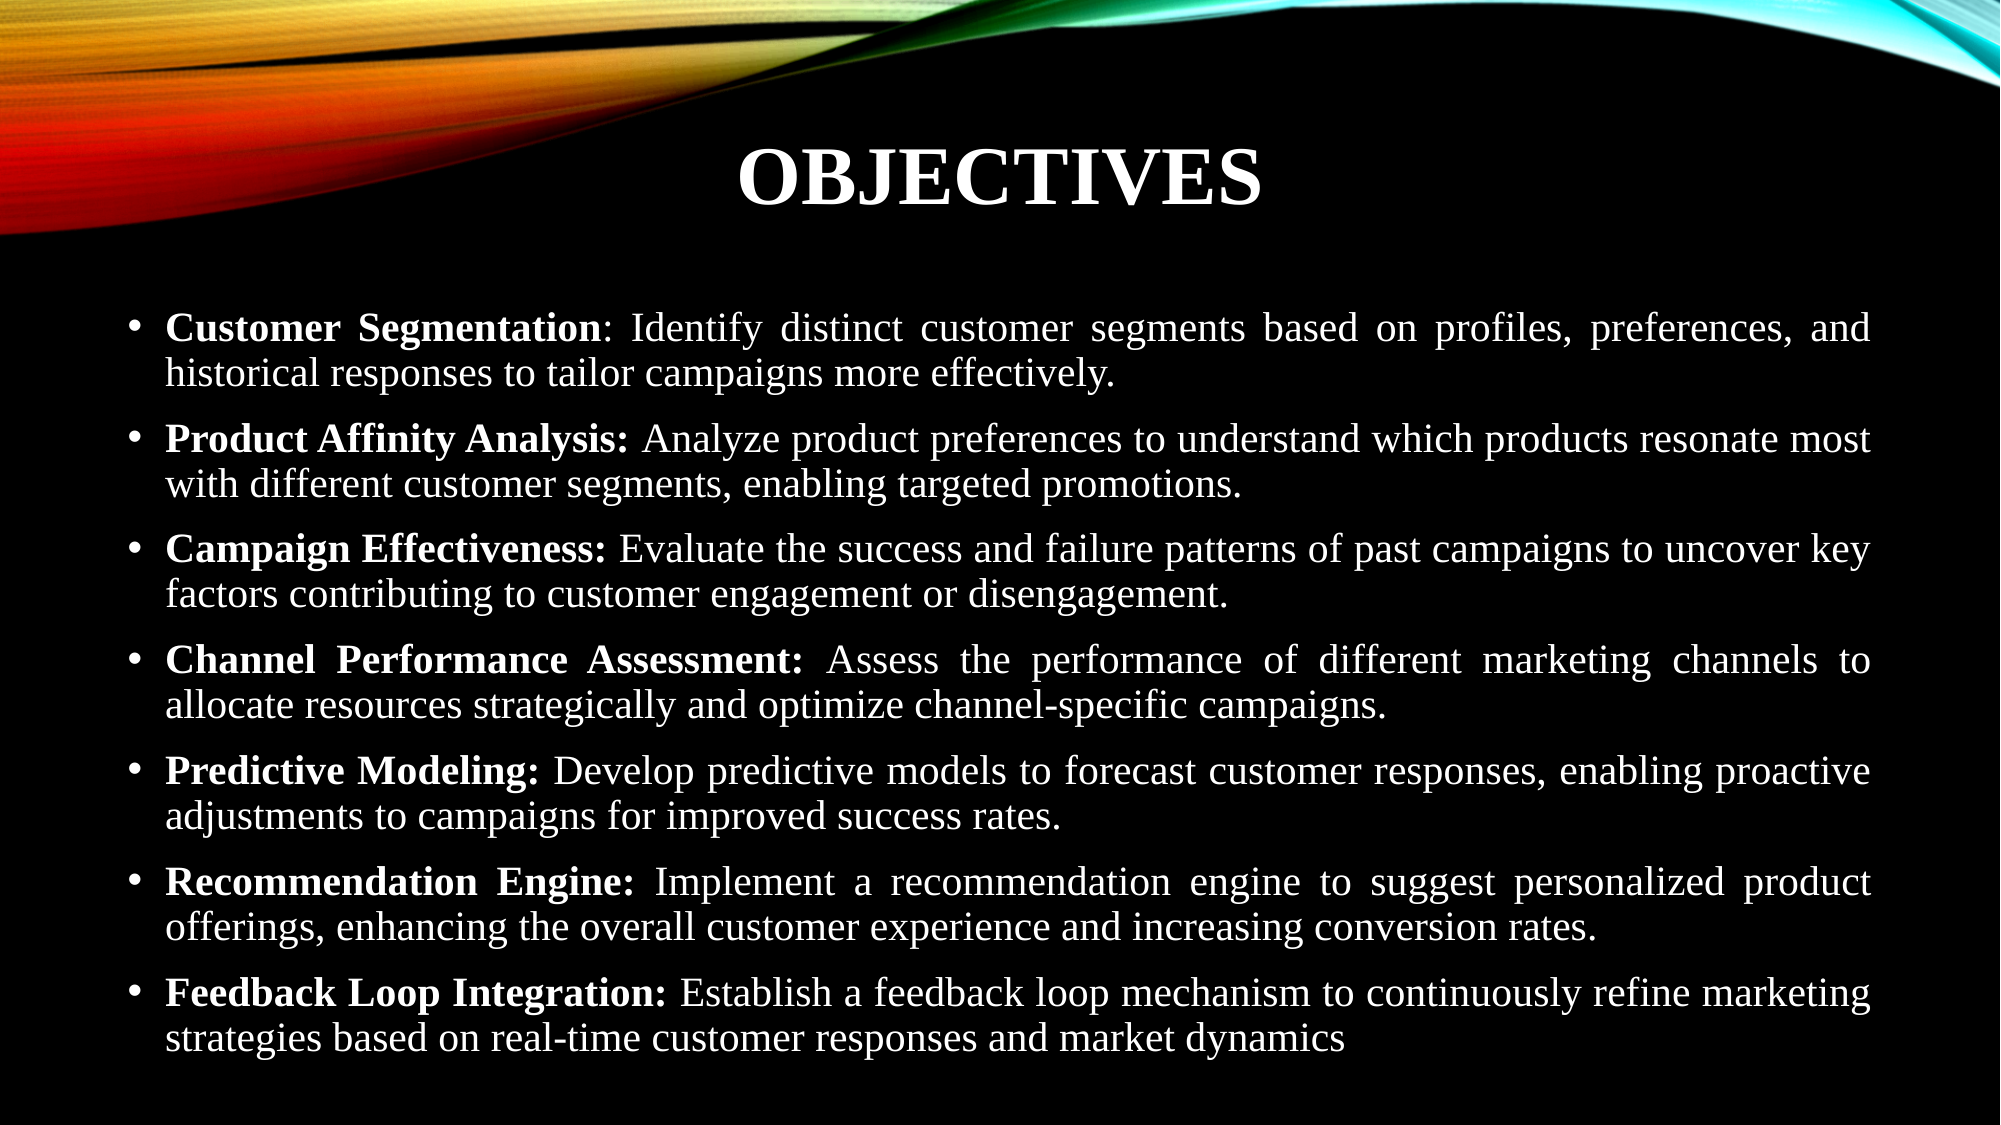

# objectives
Customer Segmentation: Identify distinct customer segments based on profiles, preferences, and historical responses to tailor campaigns more effectively.
Product Affinity Analysis: Analyze product preferences to understand which products resonate most with different customer segments, enabling targeted promotions.
Campaign Effectiveness: Evaluate the success and failure patterns of past campaigns to uncover key factors contributing to customer engagement or disengagement.
Channel Performance Assessment: Assess the performance of different marketing channels to allocate resources strategically and optimize channel-specific campaigns.
Predictive Modeling: Develop predictive models to forecast customer responses, enabling proactive adjustments to campaigns for improved success rates.
Recommendation Engine: Implement a recommendation engine to suggest personalized product offerings, enhancing the overall customer experience and increasing conversion rates.
Feedback Loop Integration: Establish a feedback loop mechanism to continuously refine marketing strategies based on real-time customer responses and market dynamics